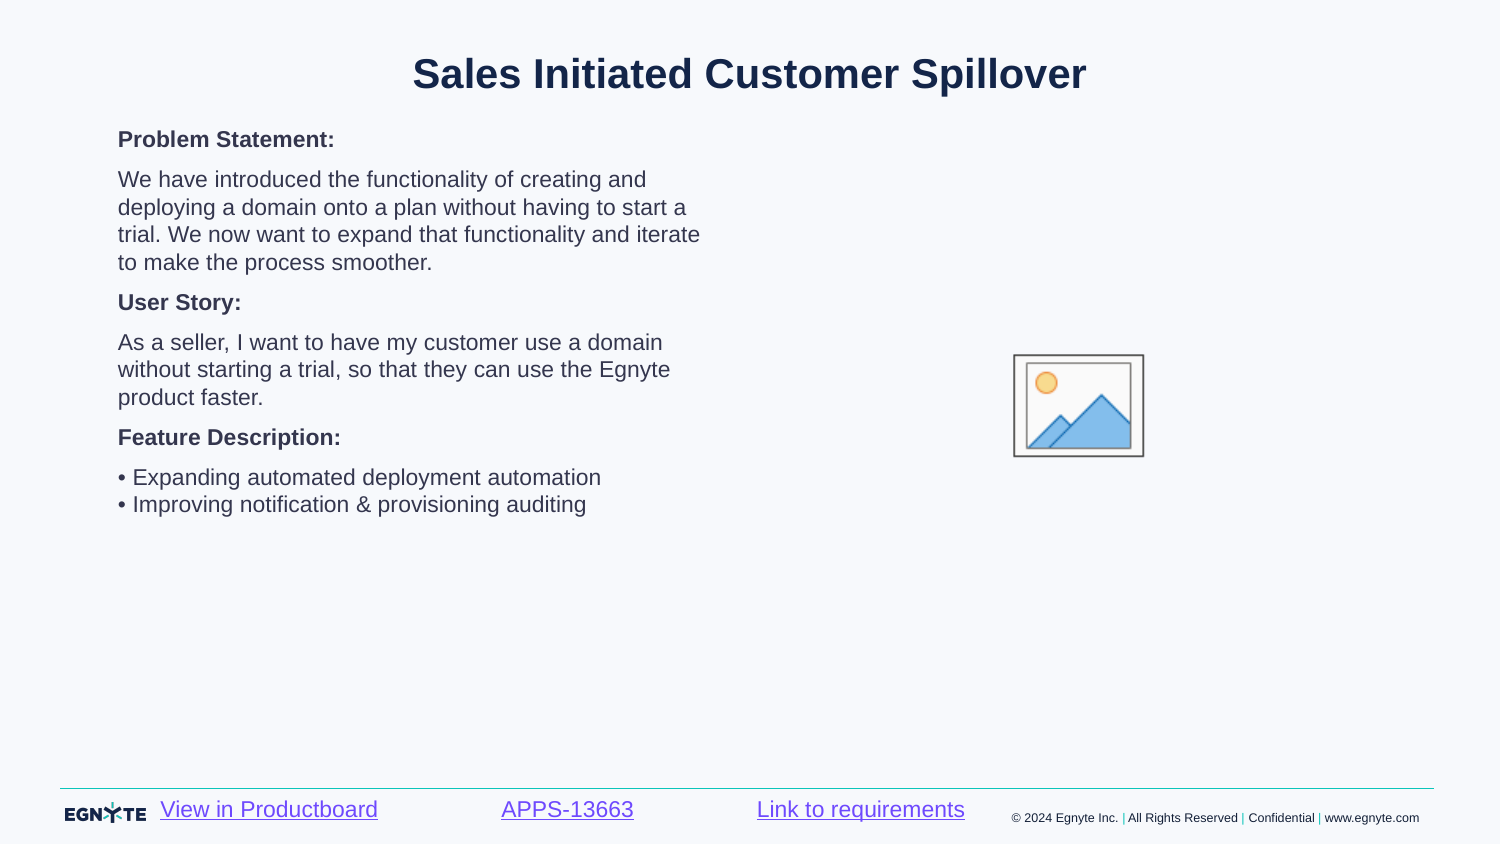

# Sales Initiated Customer Spillover
Problem Statement:
We have introduced the functionality of creating and deploying a domain onto a plan without having to start a trial. We now want to expand that functionality and iterate to make the process smoother.
User Story:
As a seller, I want to have my customer use a domain without starting a trial, so that they can use the Egnyte product faster.
Feature Description:
• Expanding automated deployment automation
• Improving notification & provisioning auditing

Link to requirements
APPS-13663
View in Productboard